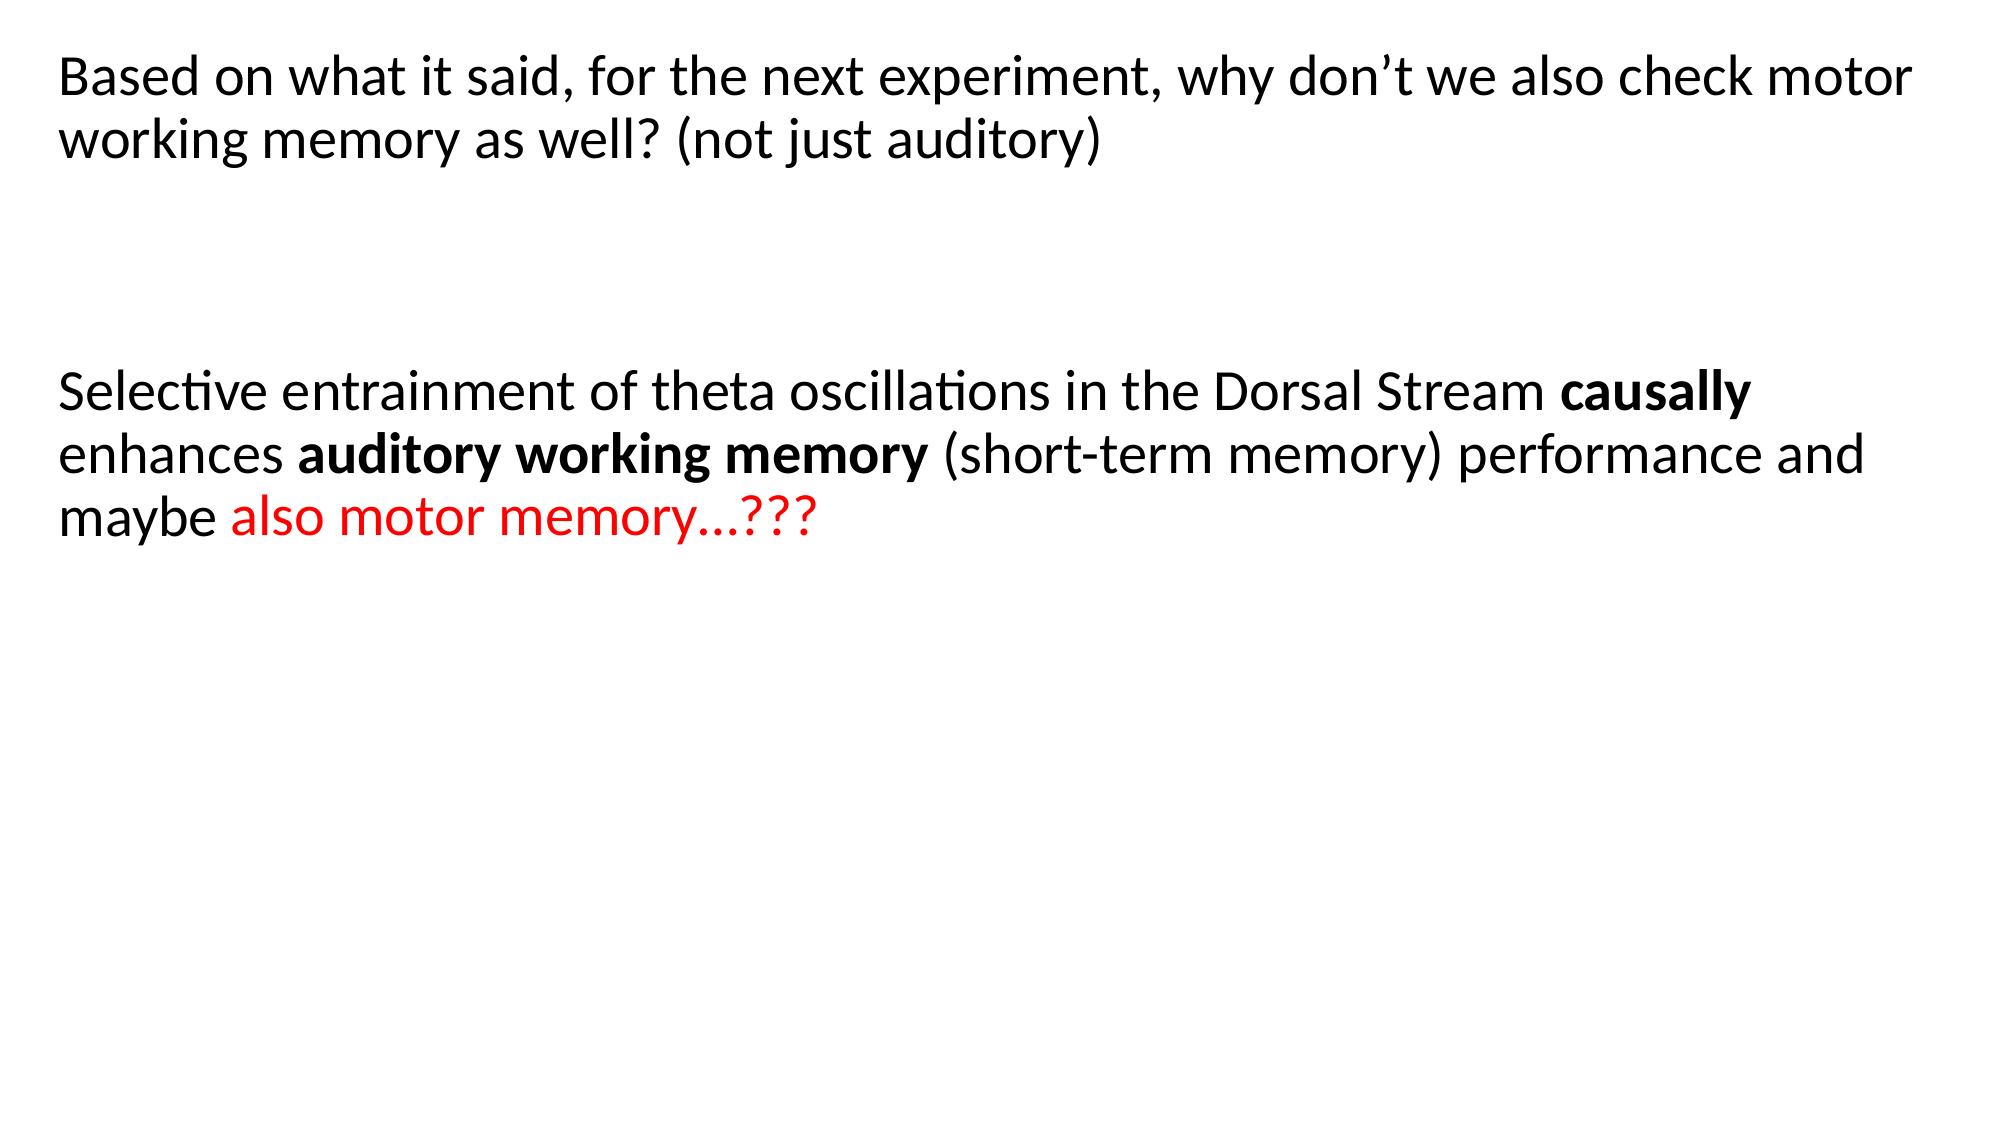

Based on what it said, for the next experiment, why don’t we also check motor working memory as well? (not just auditory)

Selective entrainment of theta oscillations in the Dorsal Stream causally enhances auditory working memory (short-term memory) performance and maybe

also motor memory…???